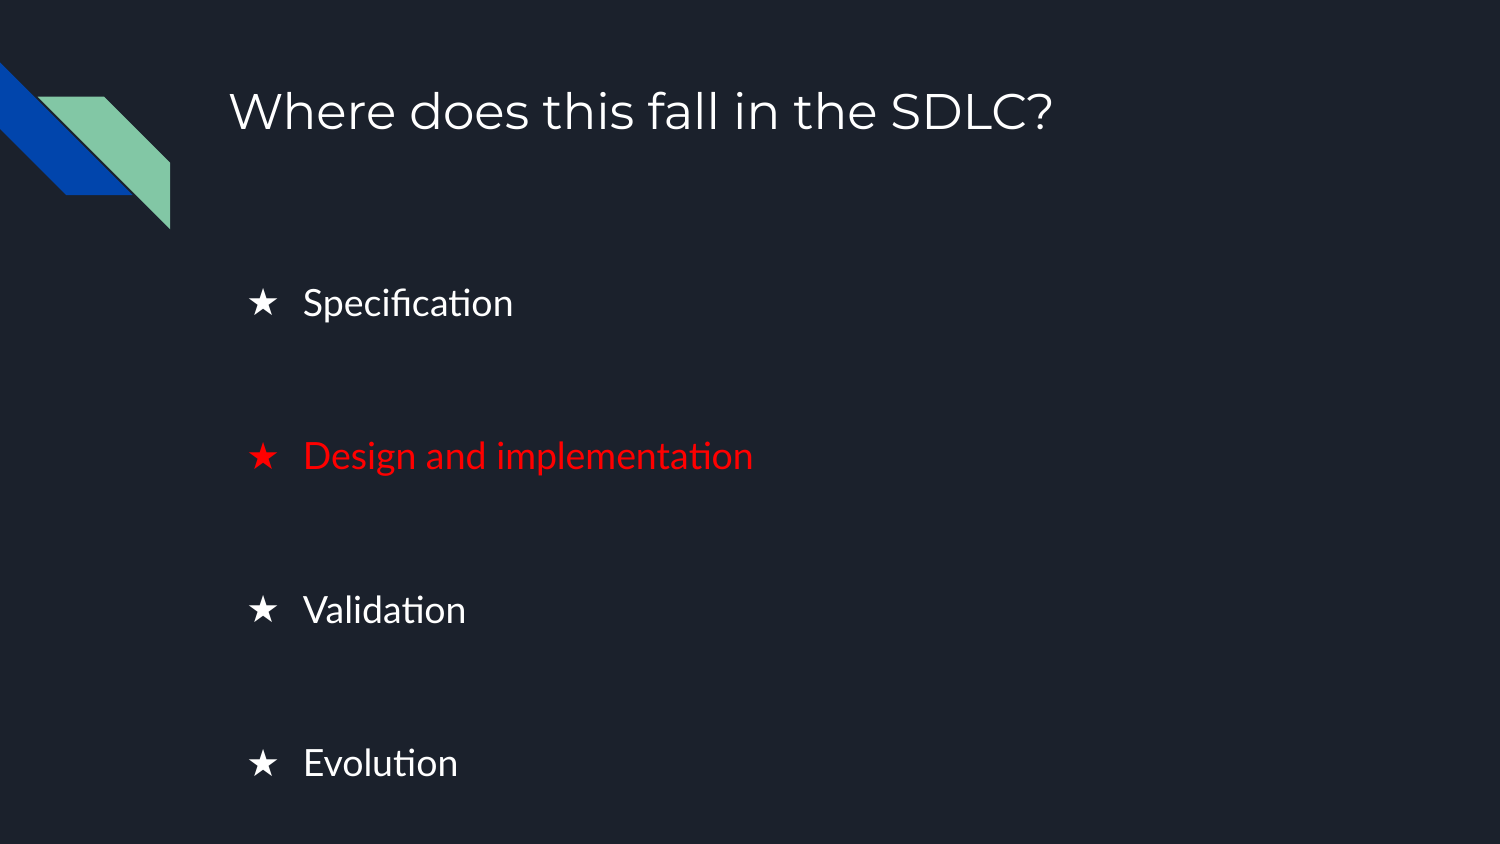

# Where does this fall in the SDLC?
Specification

Design and implementation

Validation

Evolution